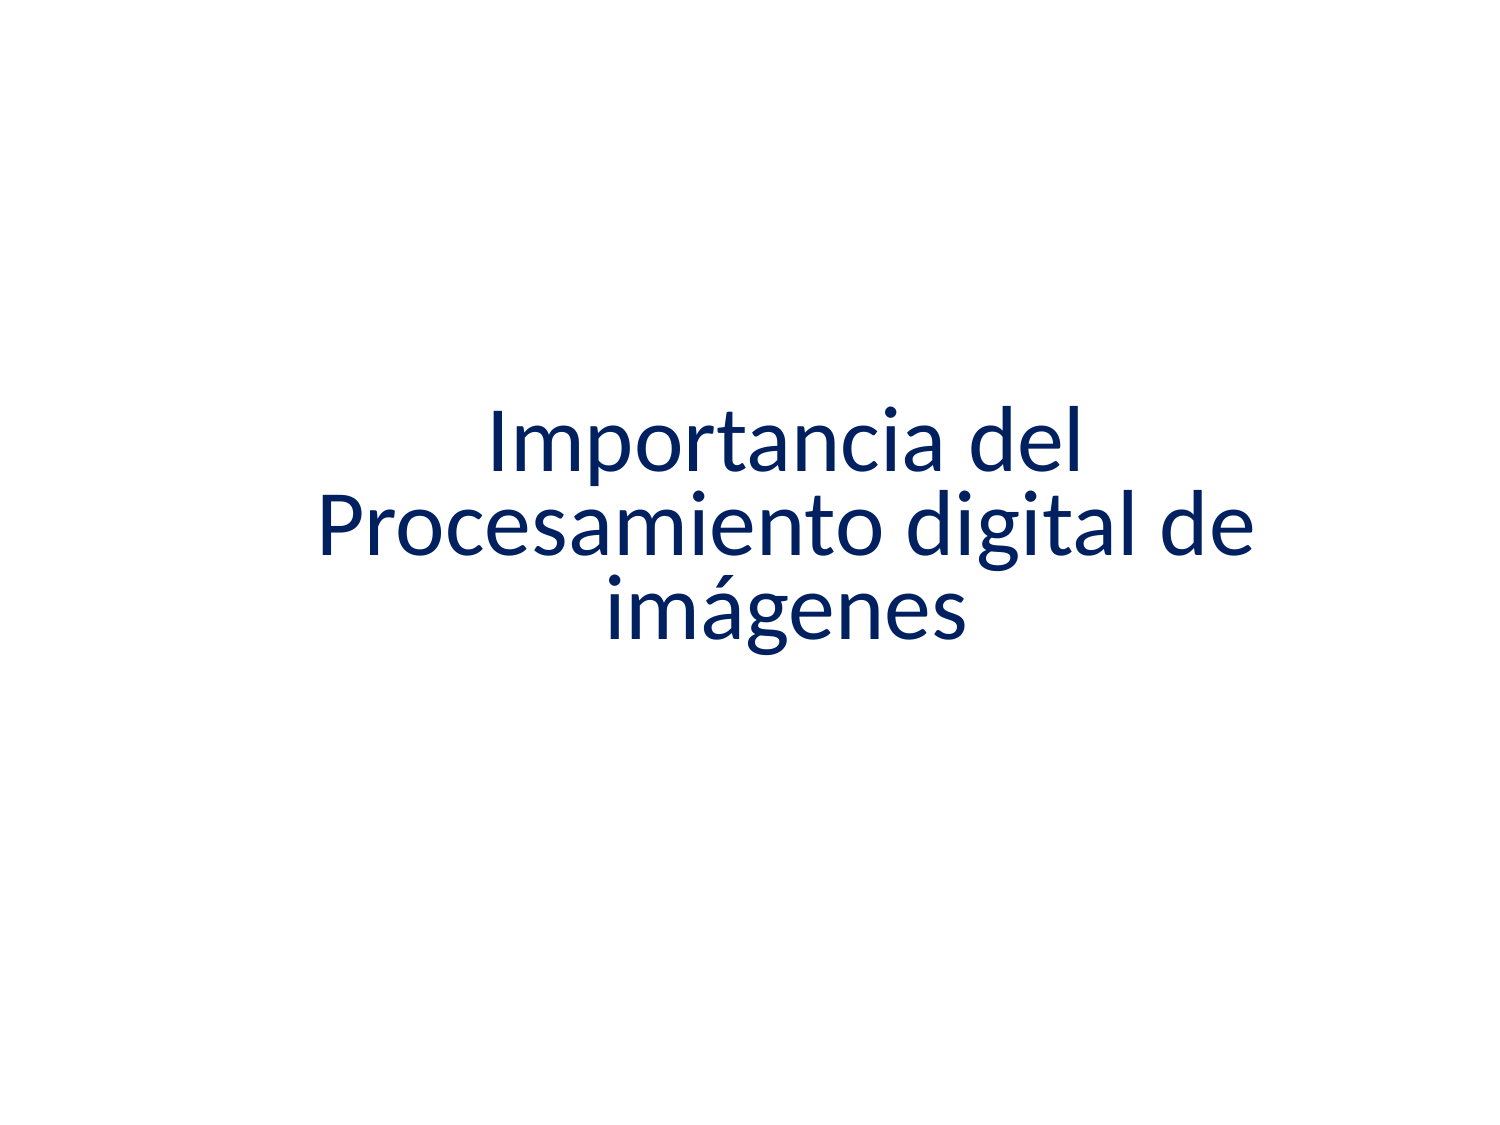

# Importancia del Procesamiento digital de imágenes